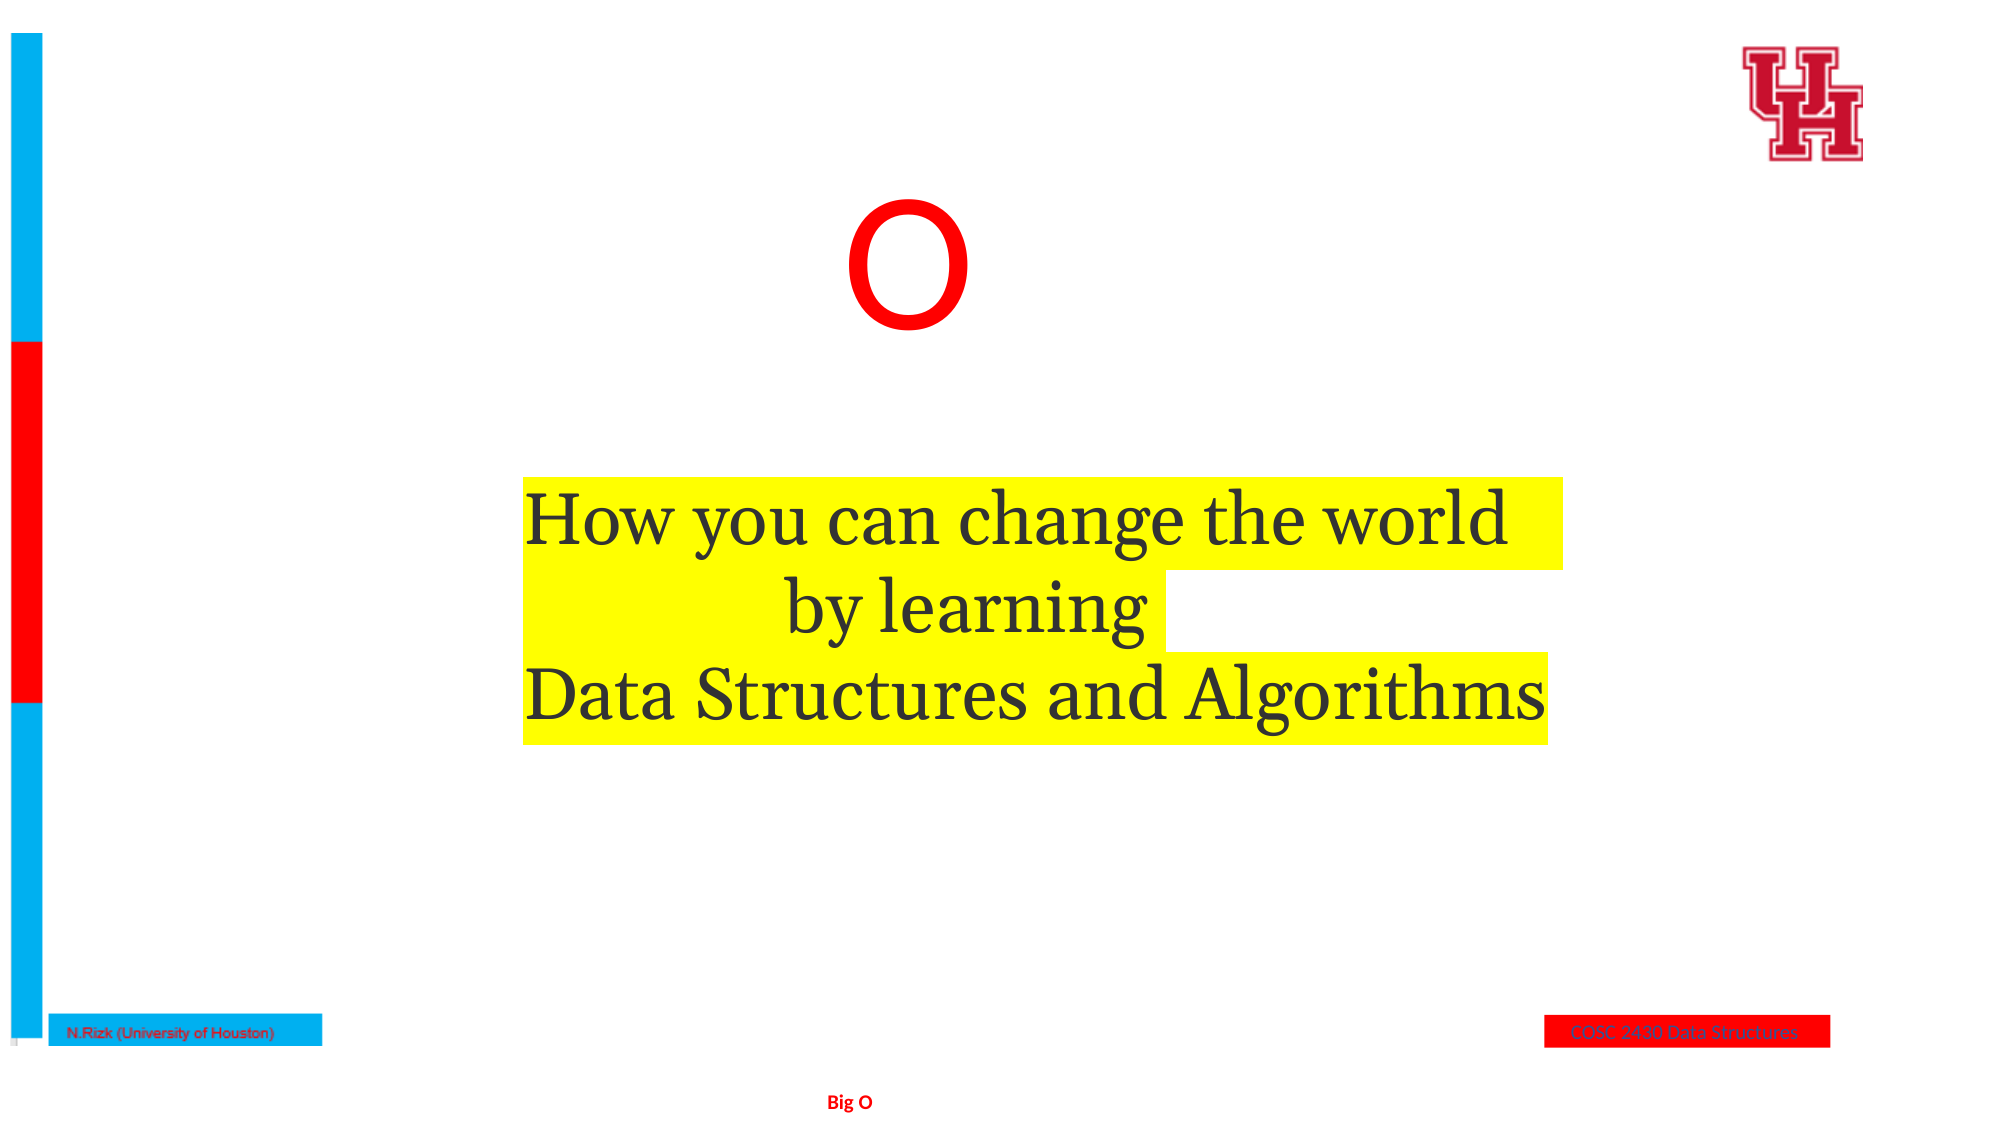

# O
How you can change the world
               by learning
Data Structures and Algorithms